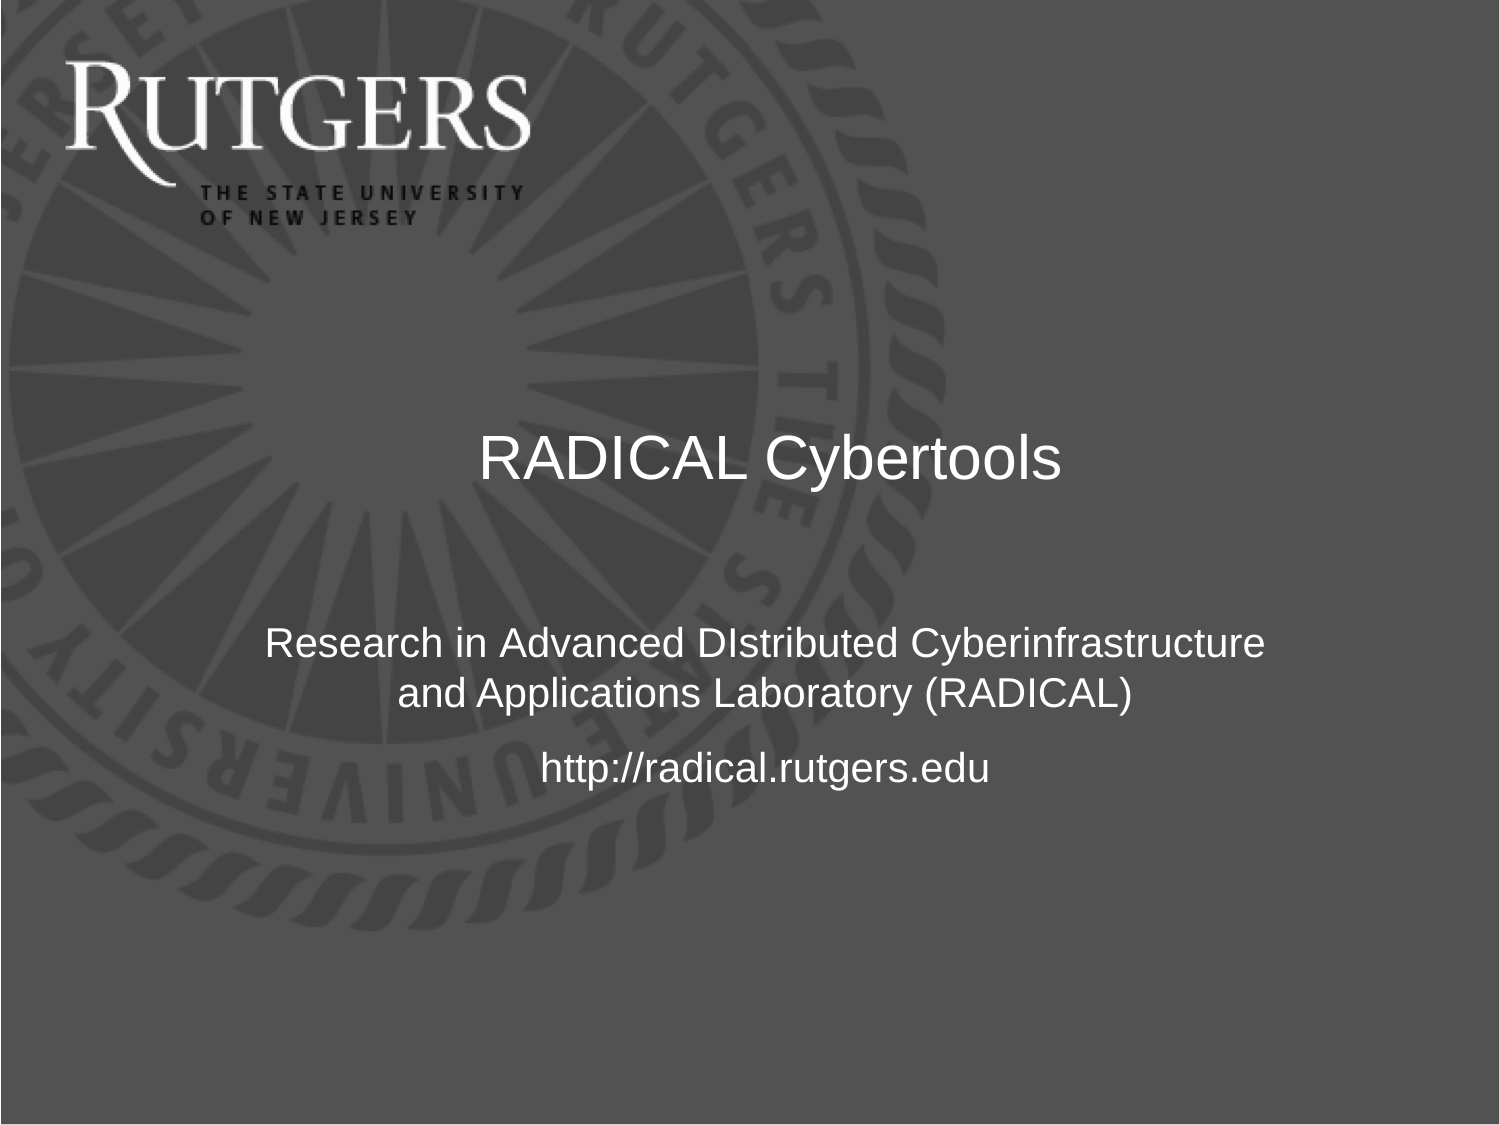

# RADICAL Cybertools

Research in Advanced DIstributed Cyberinfrastructure and Applications Laboratory (RADICAL)
http://radical.rutgers.edu